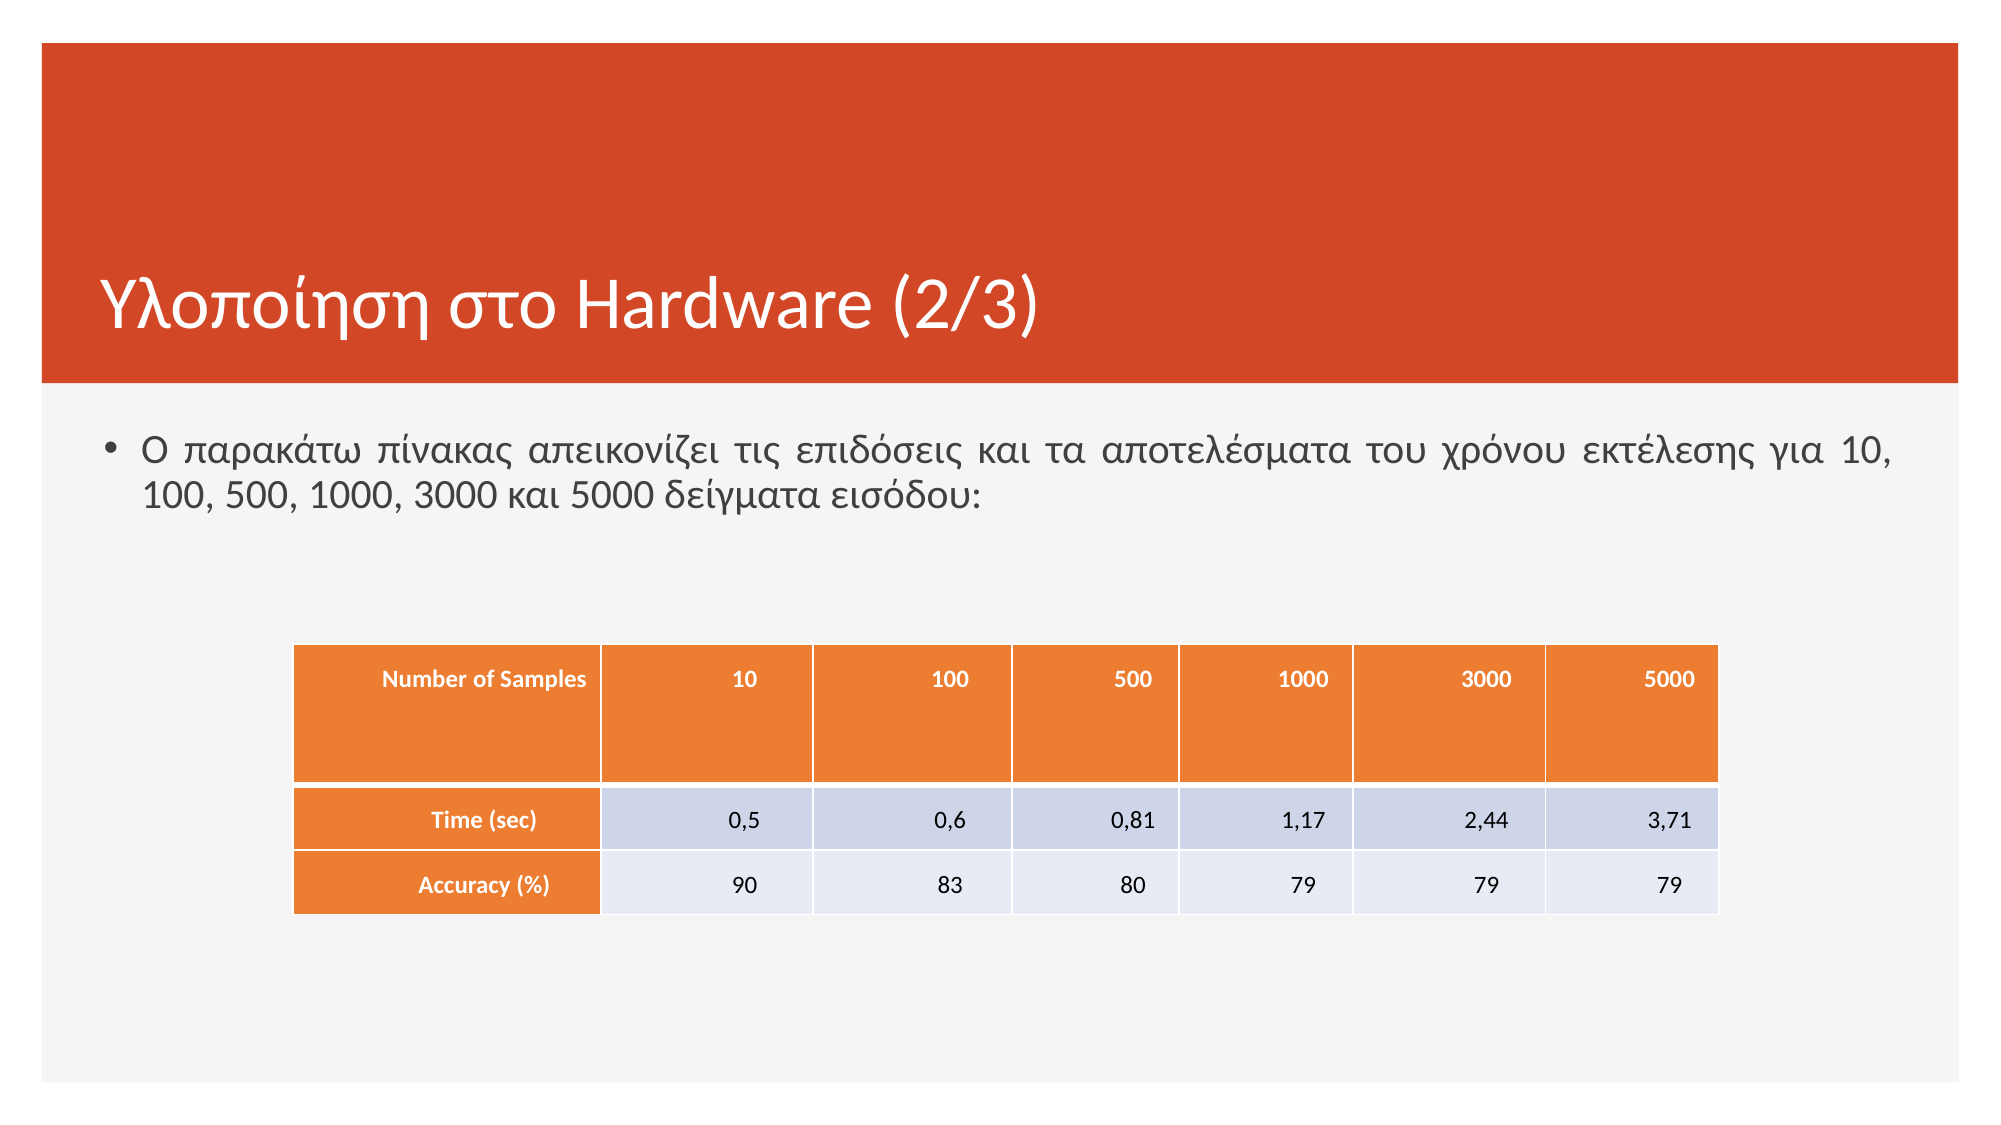

# Υλοποίηση στο Hardware (2/3)
Ο παρακάτω πίνακας απεικονίζει τις επιδόσεις και τα αποτελέσματα του χρόνου εκτέλεσης για 10, 100, 500, 1000, 3000 και 5000 δείγματα εισόδου:

| Number of Samples | 10 | 100 | 500 | 1000 | 3000 | 5000 |
| --- | --- | --- | --- | --- | --- | --- |
| Time (sec) | 0,5 | 0,6 | 0,81 | 1,17 | 2,44 | 3,71 |
| Accuracy (%) | 90 | 83 | 80 | 79 | 79 | 79 |